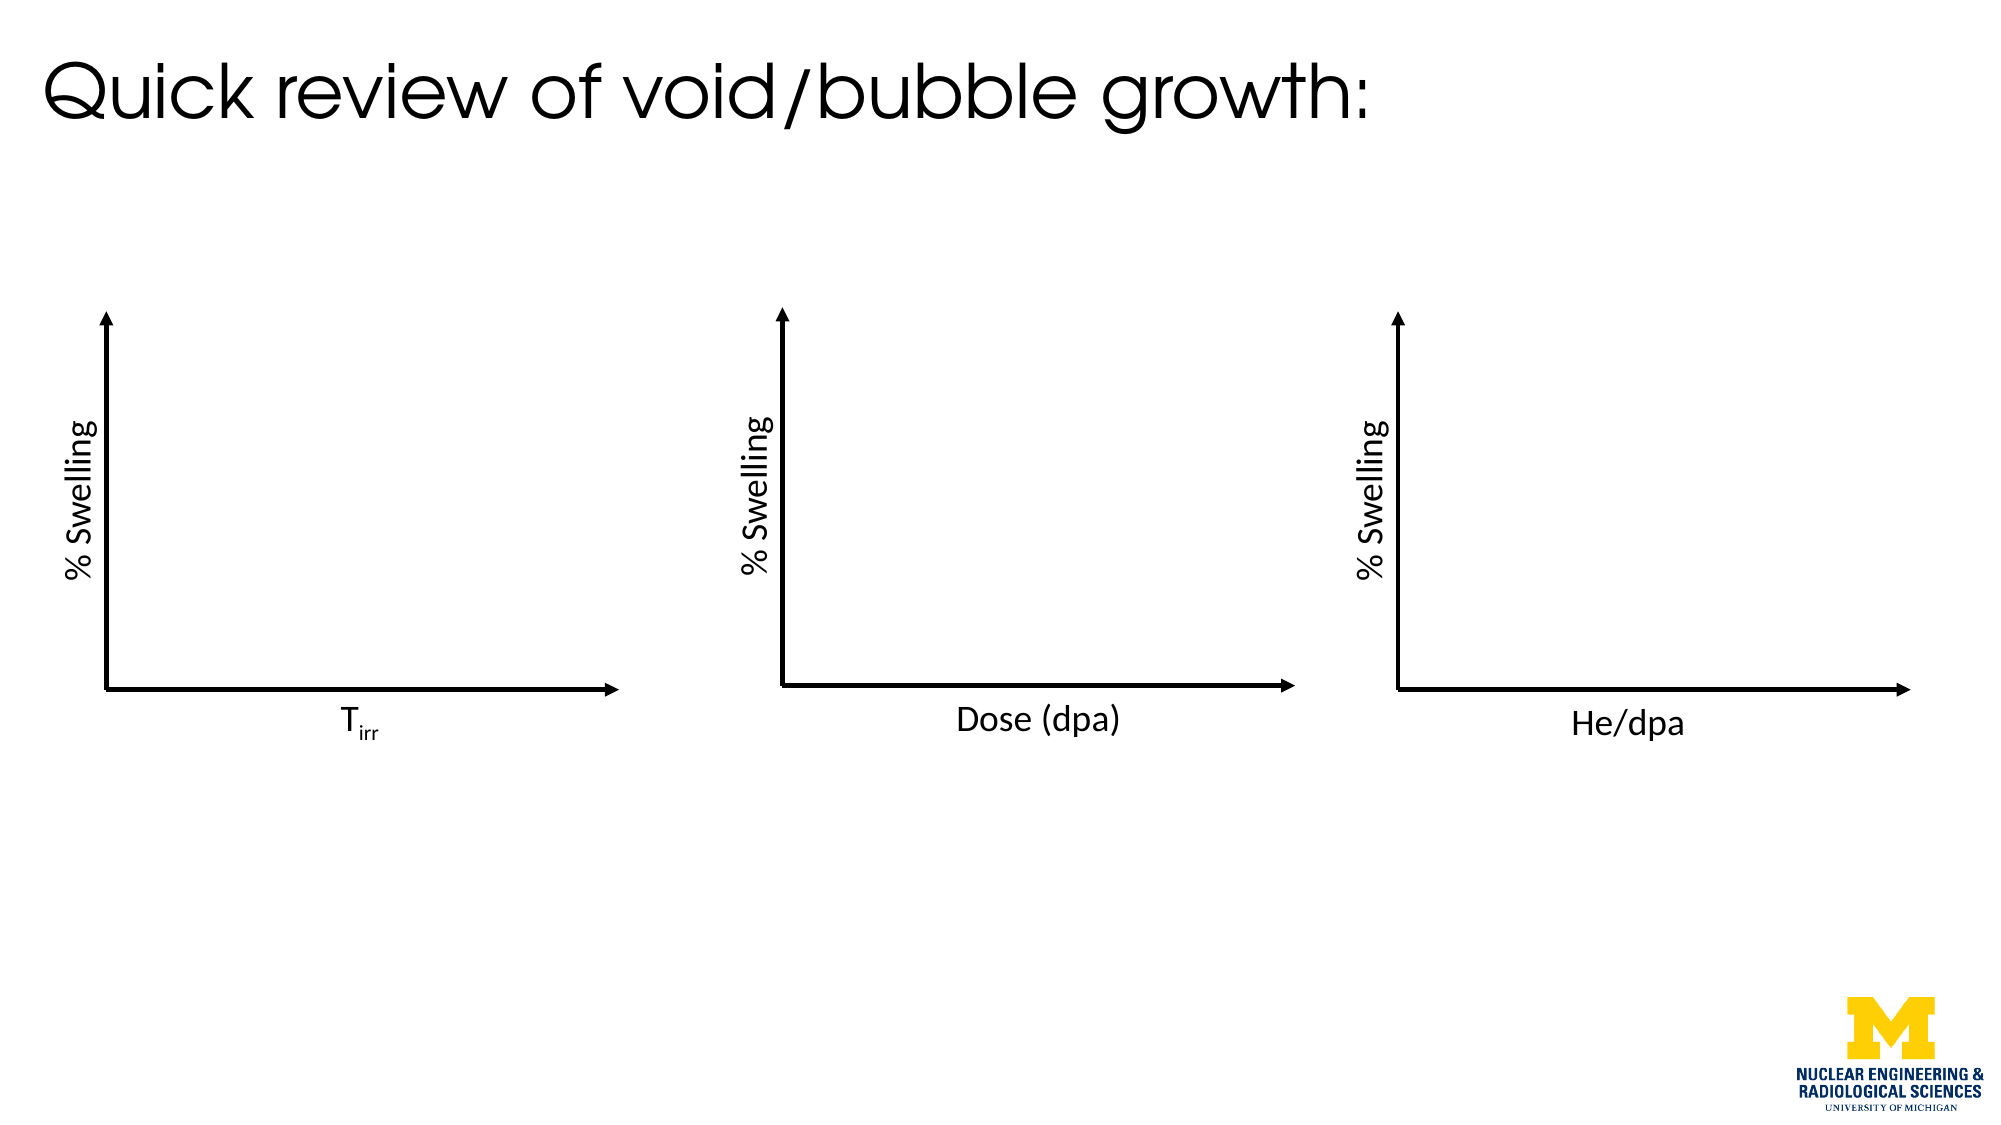

# Quick review of void/bubble growth:
% Swelling
Dose (dpa)
% Swelling
Tirr
% Swelling
He/dpa